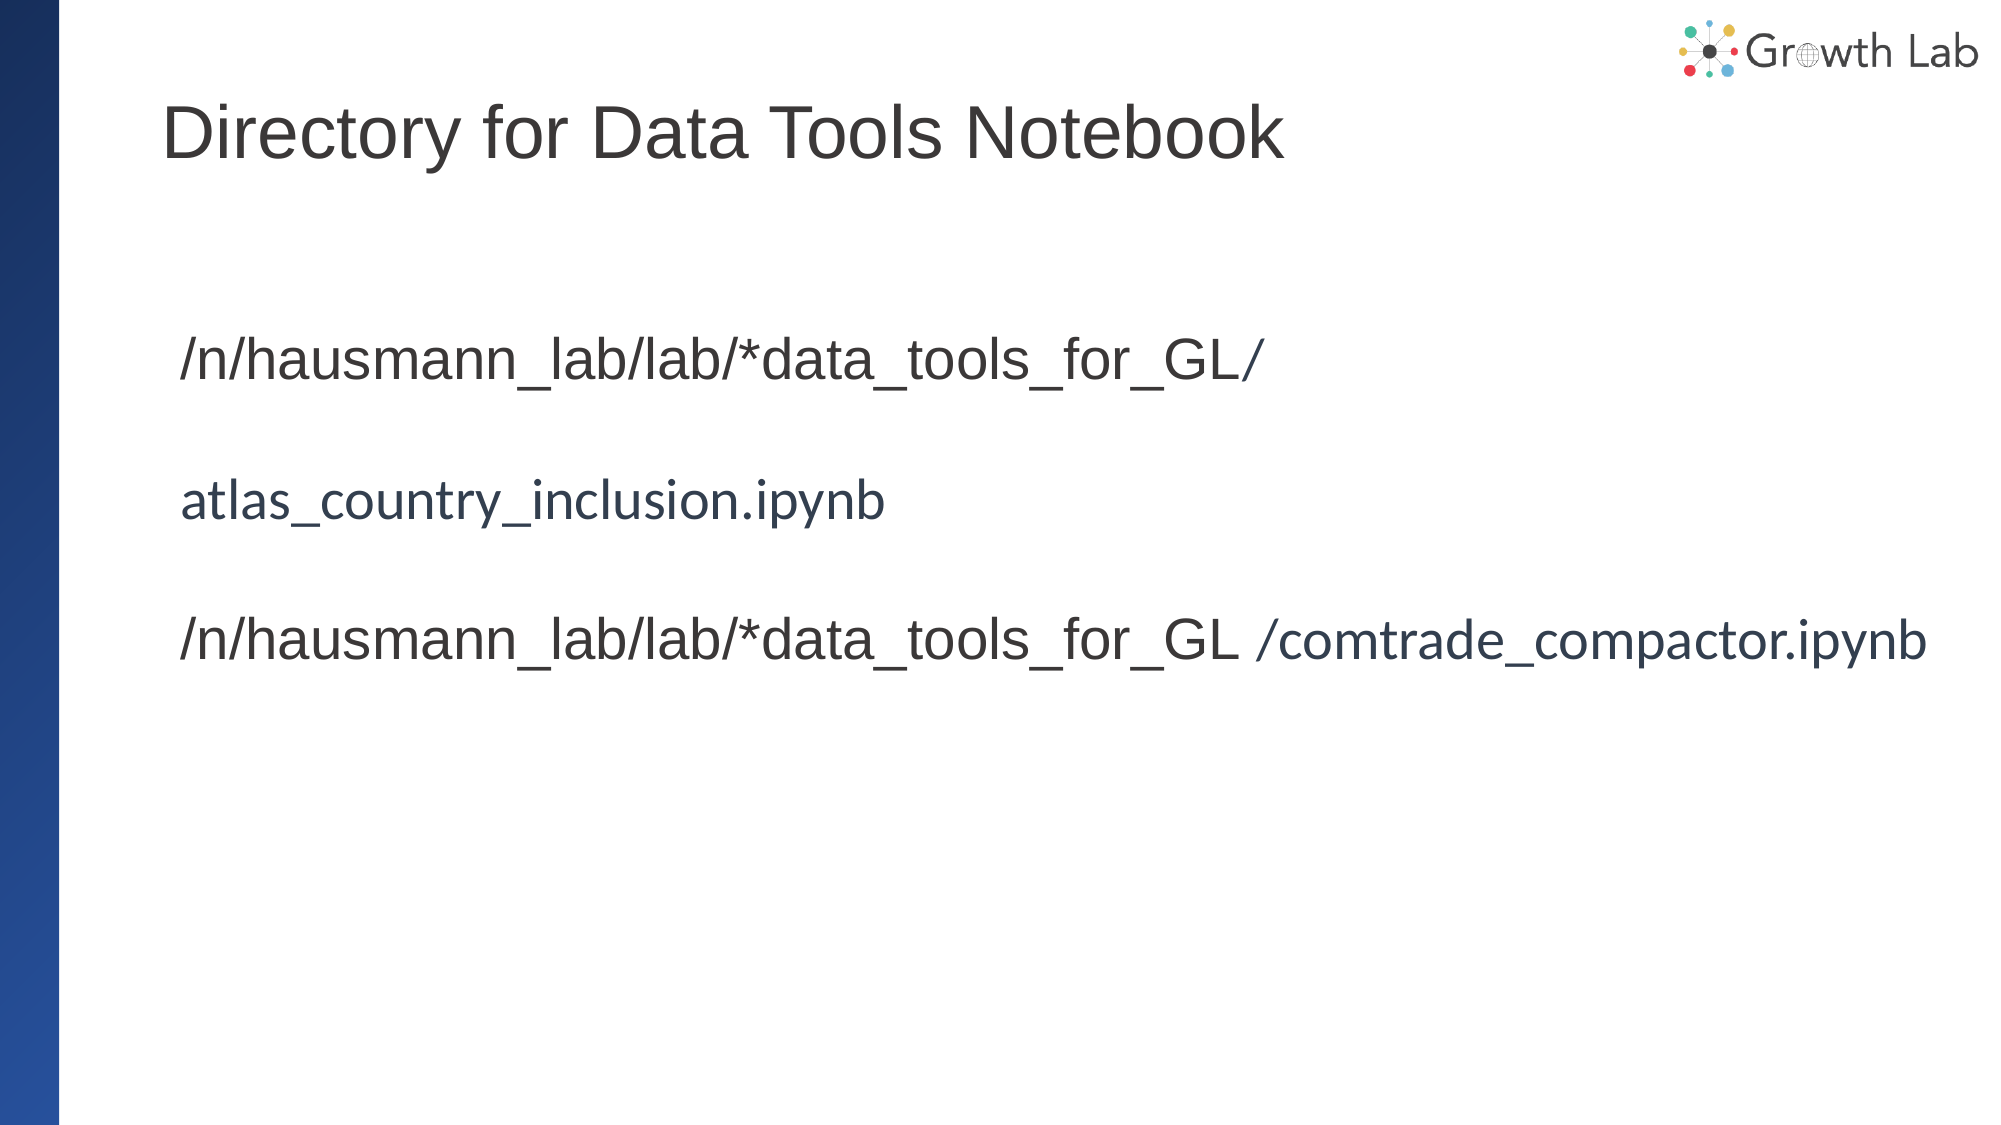

Directory for Data Tools Notebook
/n/hausmann_lab/lab/*data_tools_for_GL/atlas_country_inclusion.ipynb
/n/hausmann_lab/lab/*data_tools_for_GL /comtrade_compactor.ipynb